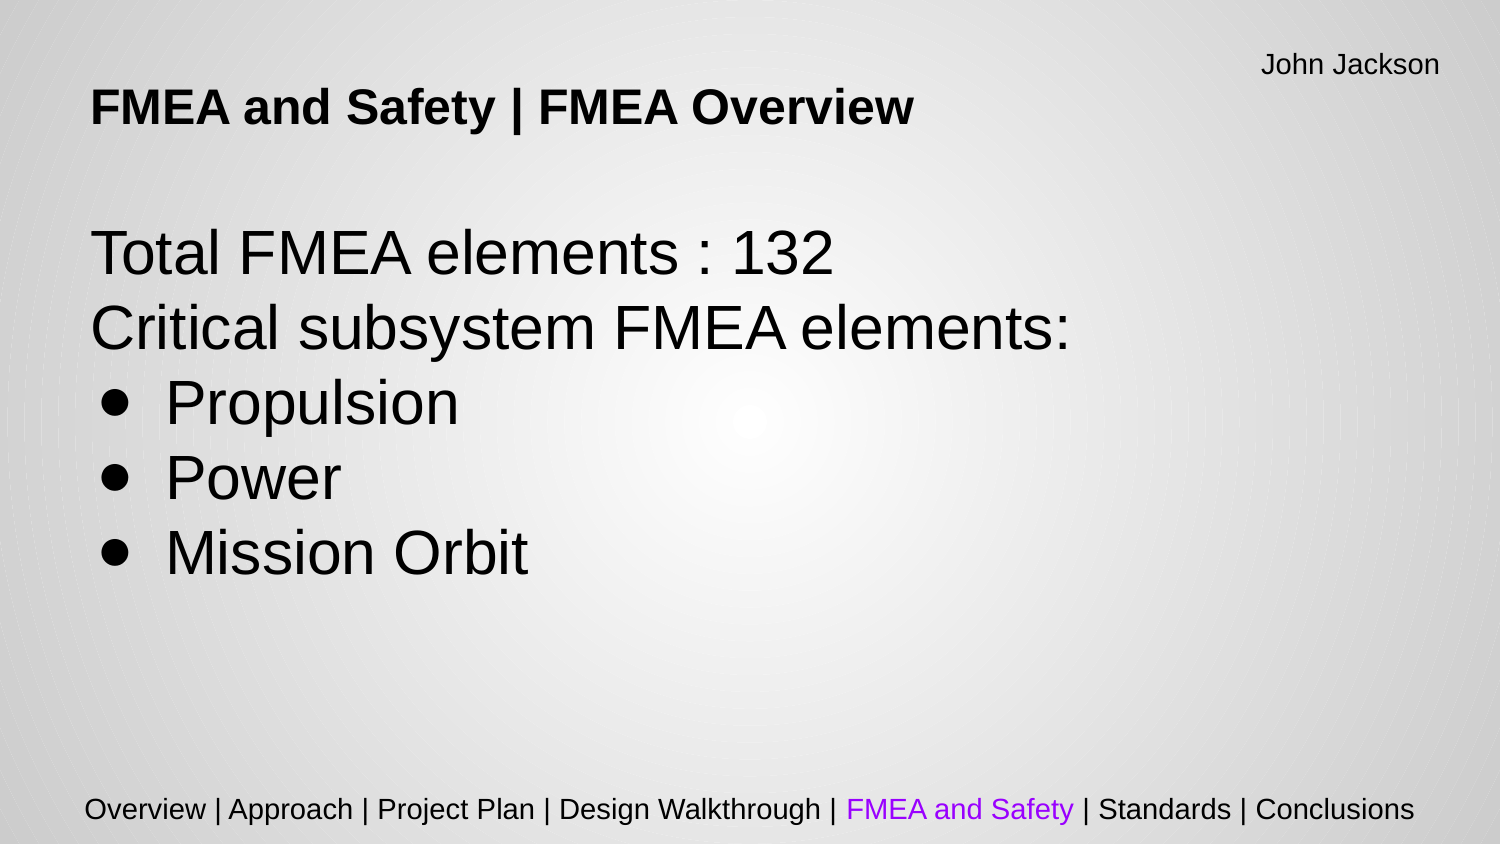

John Jackson
# FMEA and Safety | FMEA Overview
Total FMEA elements : 132
Critical subsystem FMEA elements:
Propulsion
Power
Mission Orbit

Overview | Approach | Project Plan | Design Walkthrough | FMEA and Safety | Standards | Conclusions